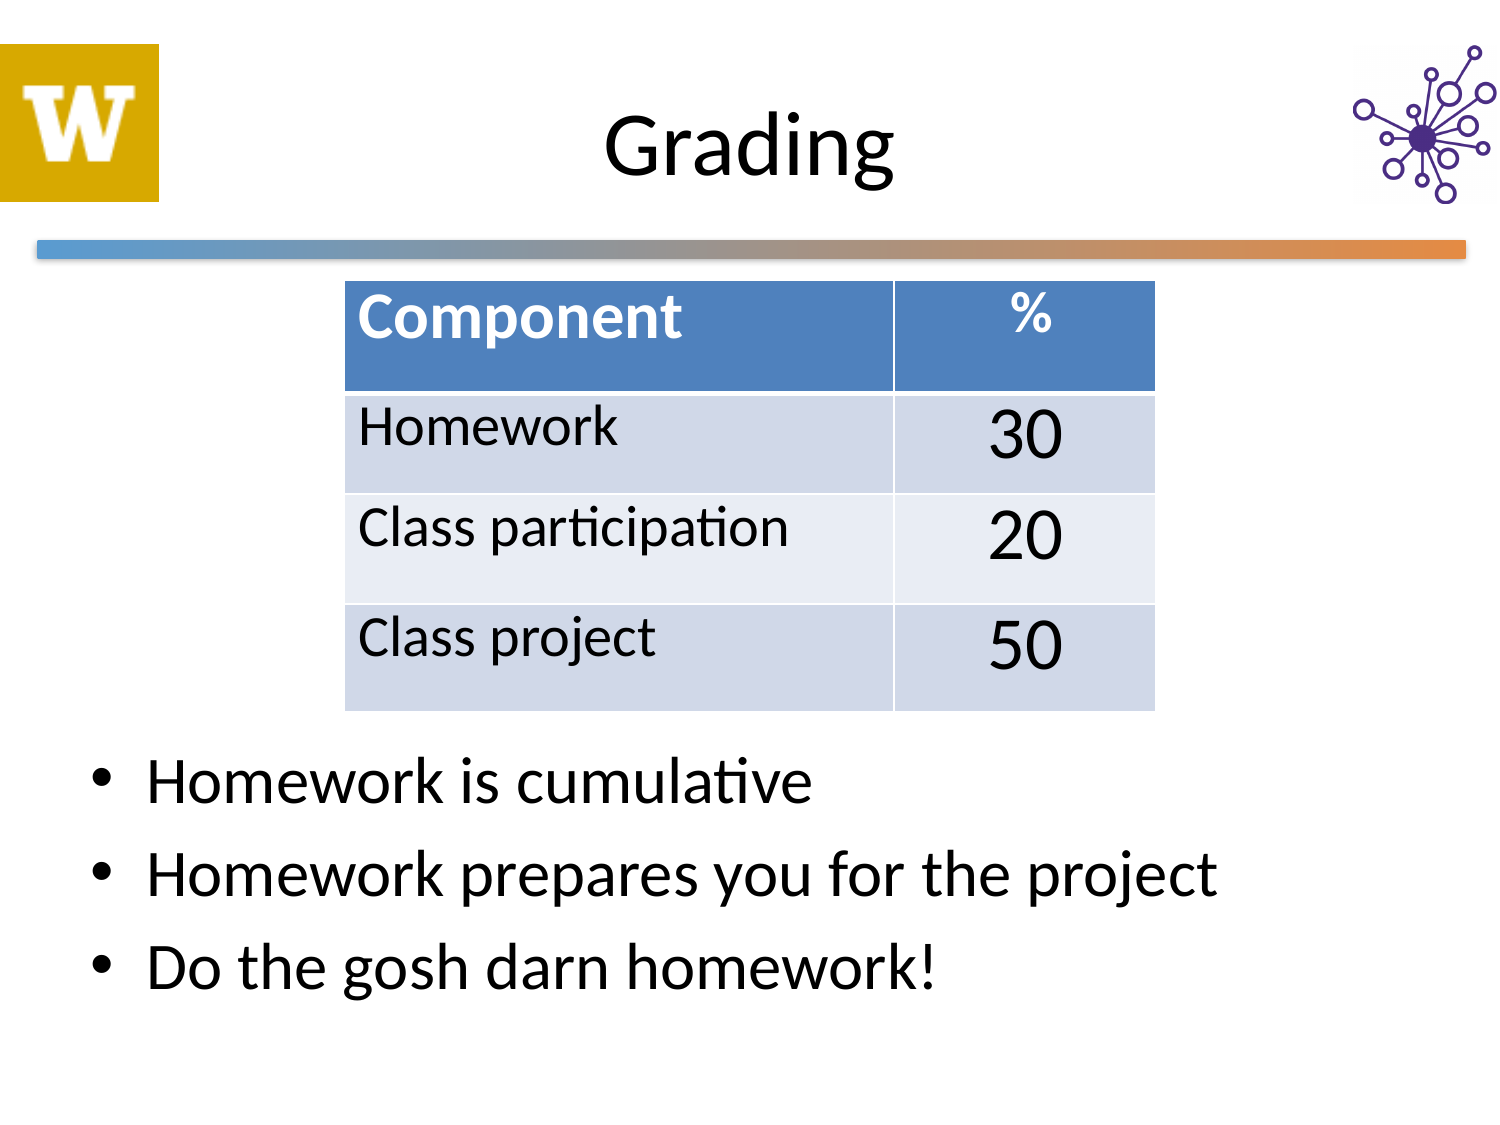

# Grading

Homework is cumulative
Homework prepares you for the project
Do the gosh darn homework!
| Component | % |
| --- | --- |
| Homework | 30 |
| Class participation | 20 |
| Class project | 50 |